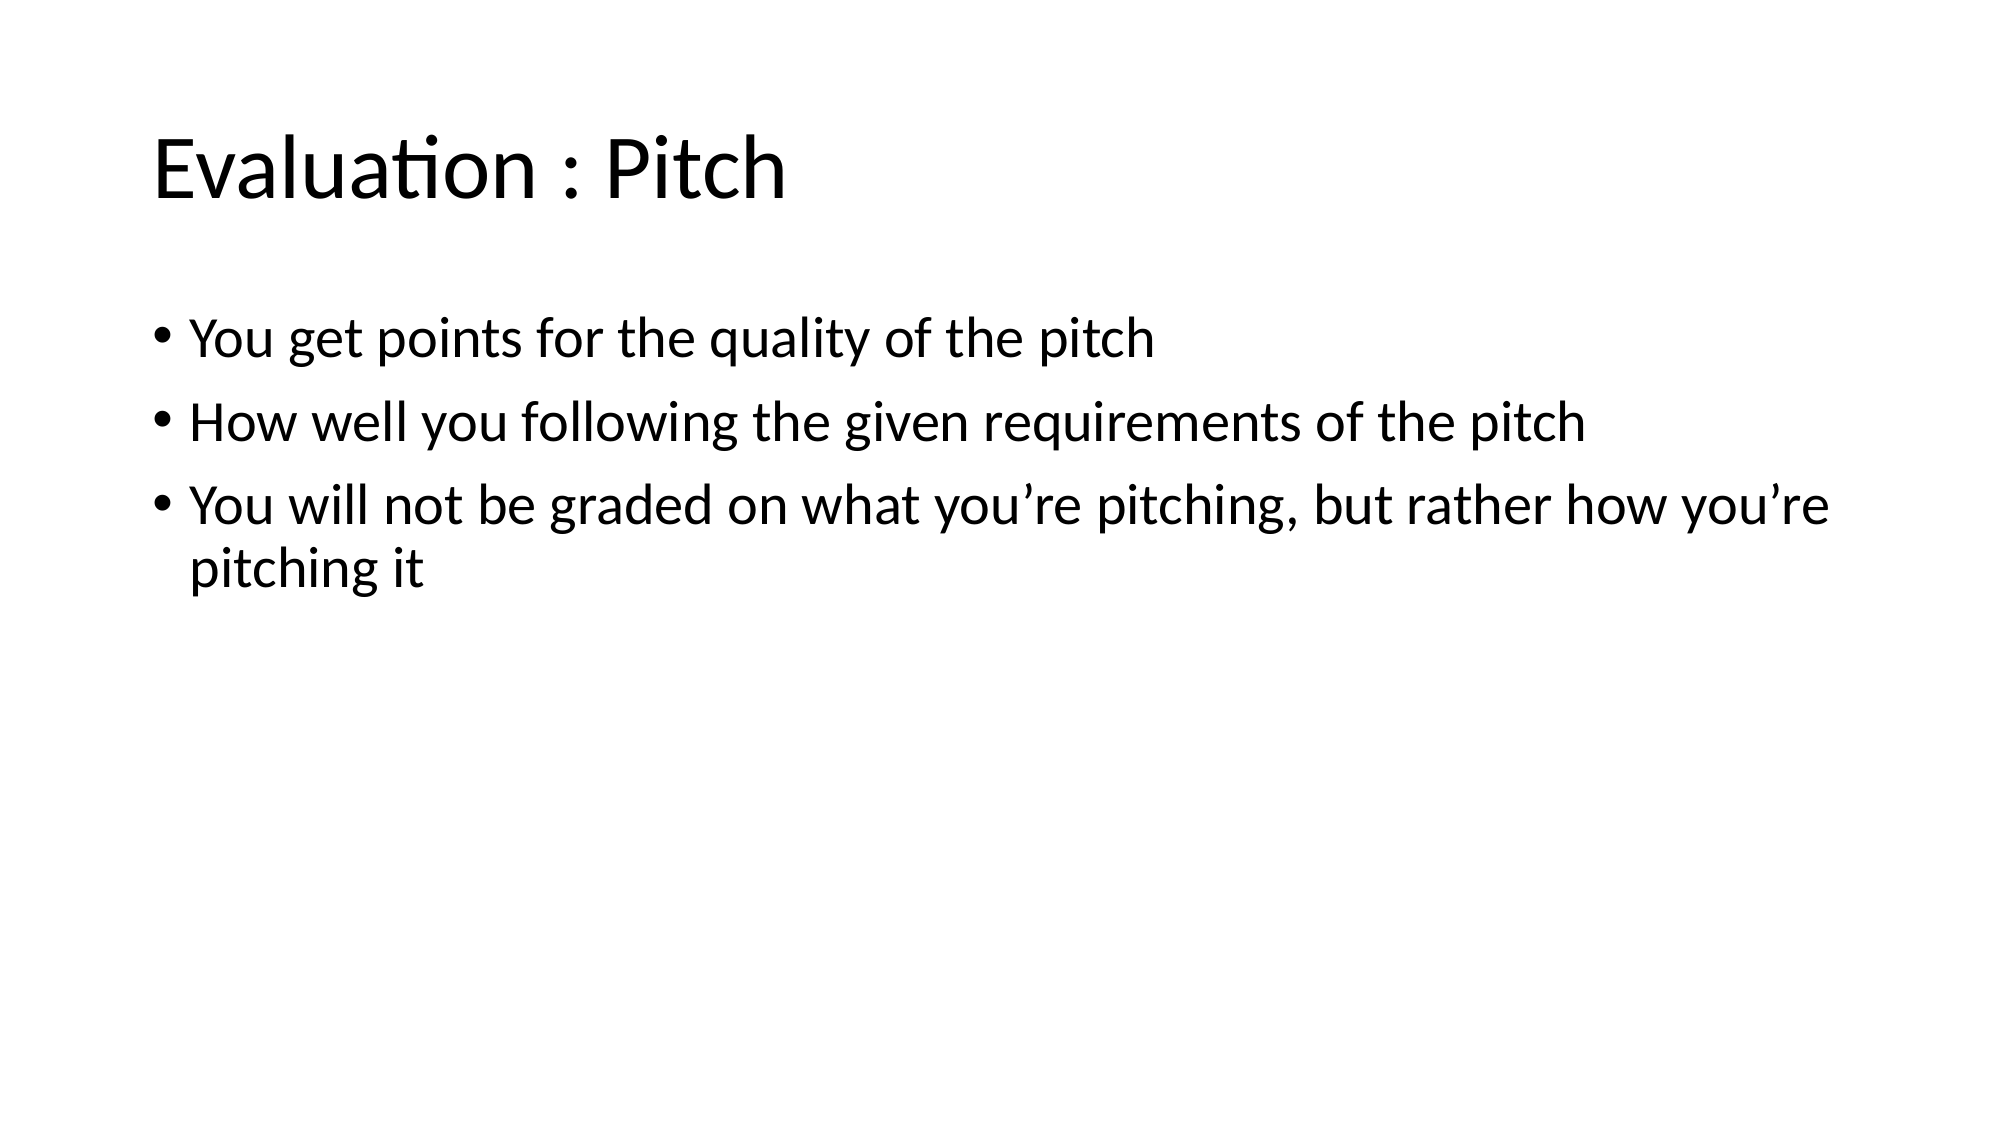

# Evaluation : Pitch
You get points for the quality of the pitch
How well you following the given requirements of the pitch
You will not be graded on what you’re pitching, but rather how you’re pitching it